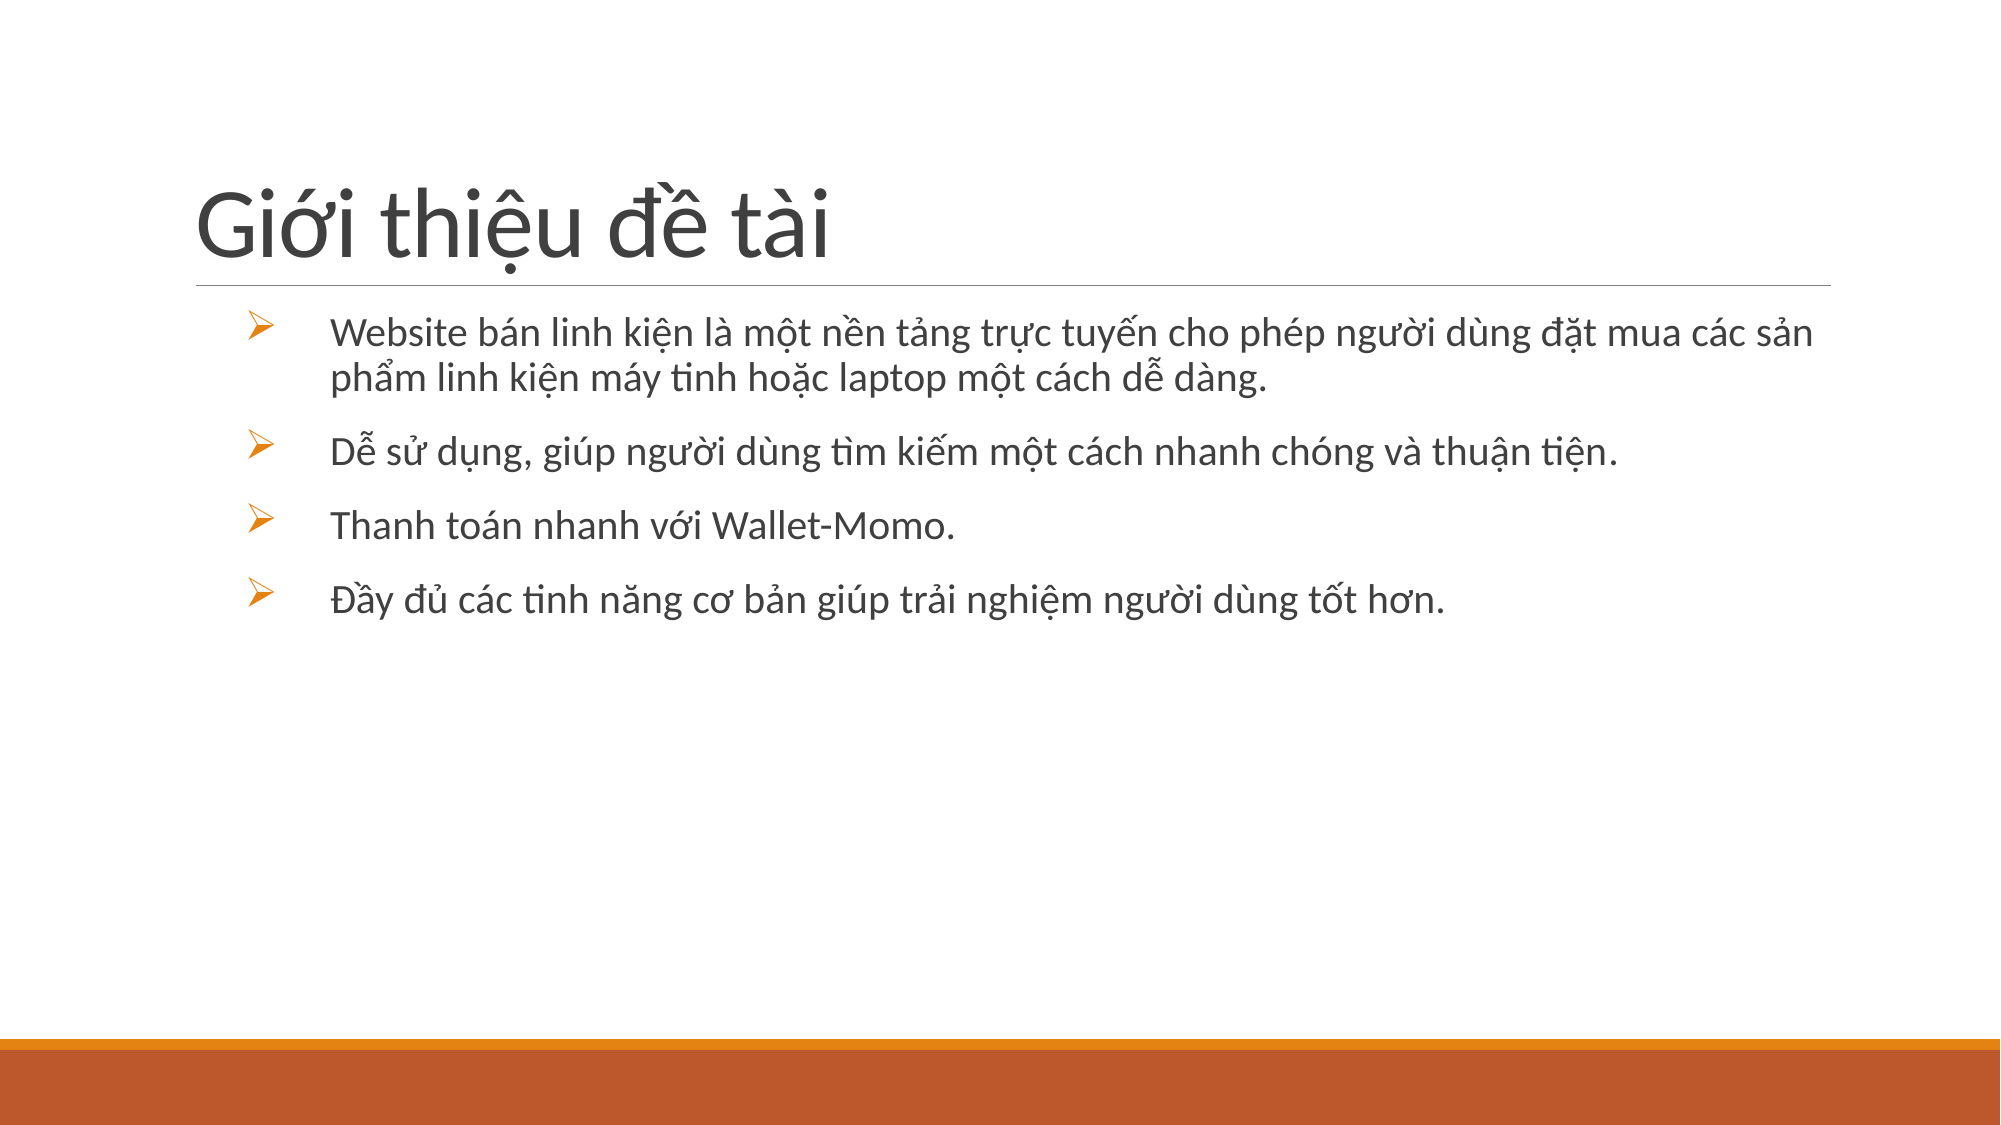

# Giới thiệu đề tài
Website bán linh kiện là một nền tảng trực tuyến cho phép người dùng đặt mua các sản phẩm linh kiện máy tinh hoặc laptop một cách dễ dàng.
Dễ sử dụng, giúp người dùng tìm kiếm một cách nhanh chóng và thuận tiện.
Thanh toán nhanh với Wallet-Momo.
Đầy đủ các tinh năng cơ bản giúp trải nghiệm người dùng tốt hơn.